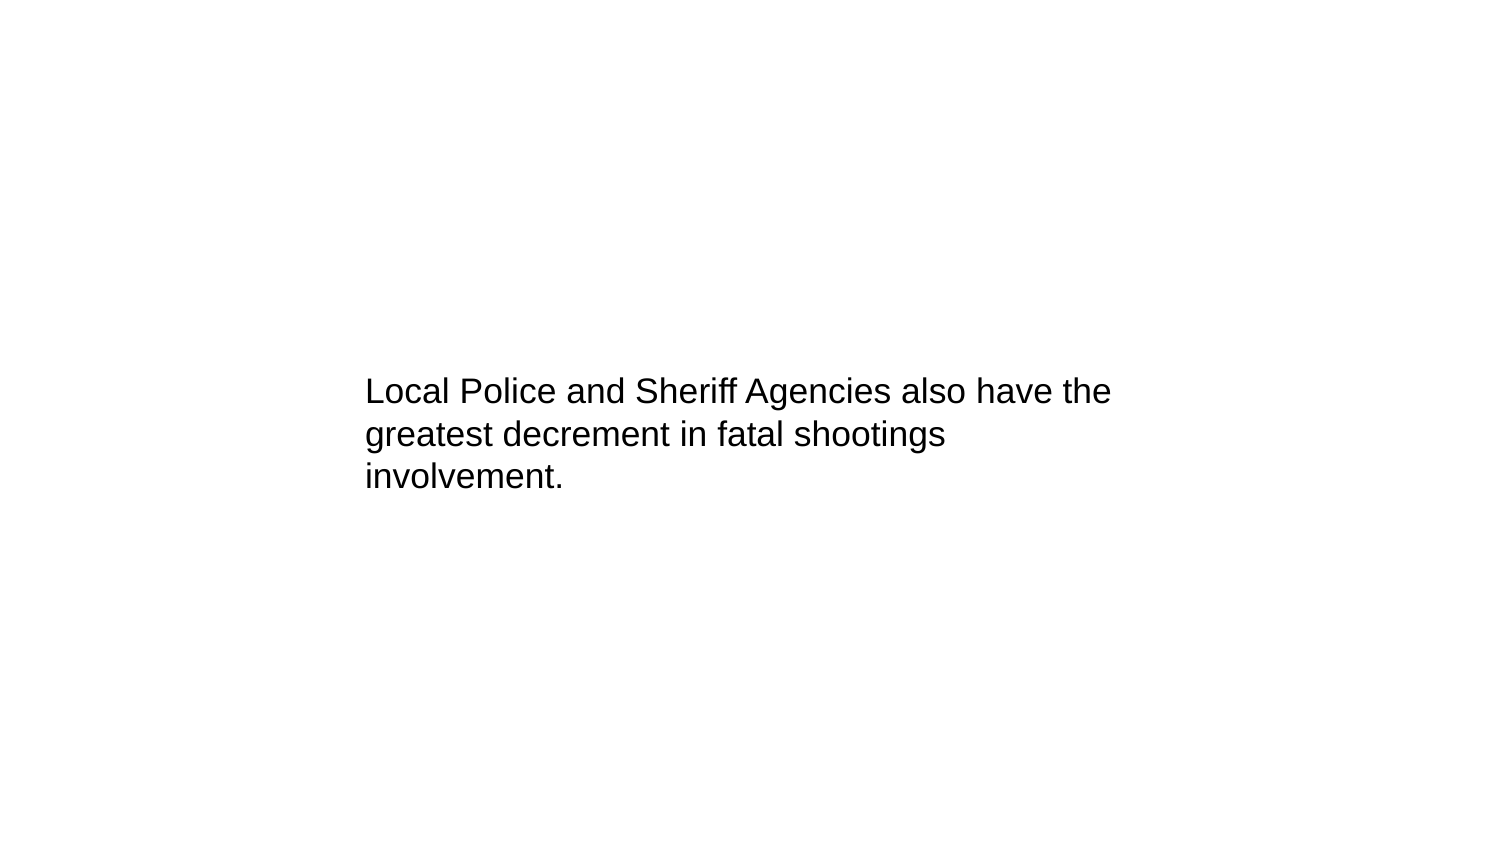

Local Police and Sheriff Agencies also have the greatest decrement in fatal shootings involvement.